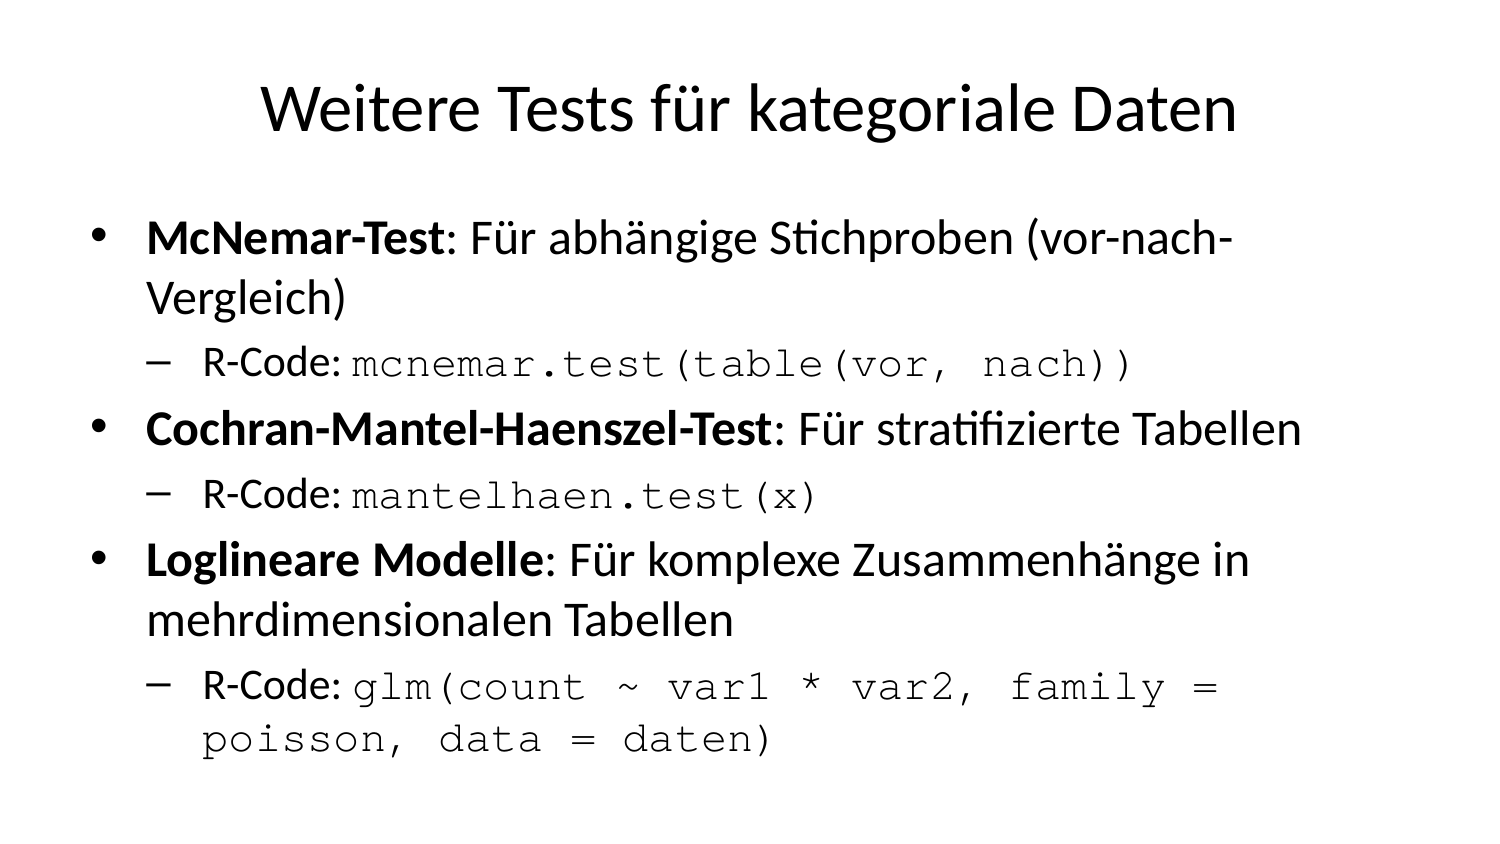

# Weitere Tests für kategoriale Daten
McNemar-Test: Für abhängige Stichproben (vor-nach-Vergleich)
R-Code: mcnemar.test(table(vor, nach))
Cochran-Mantel-Haenszel-Test: Für stratifizierte Tabellen
R-Code: mantelhaen.test(x)
Loglineare Modelle: Für komplexe Zusammenhänge in mehrdimensionalen Tabellen
R-Code: glm(count ~ var1 * var2, family = poisson, data = daten)